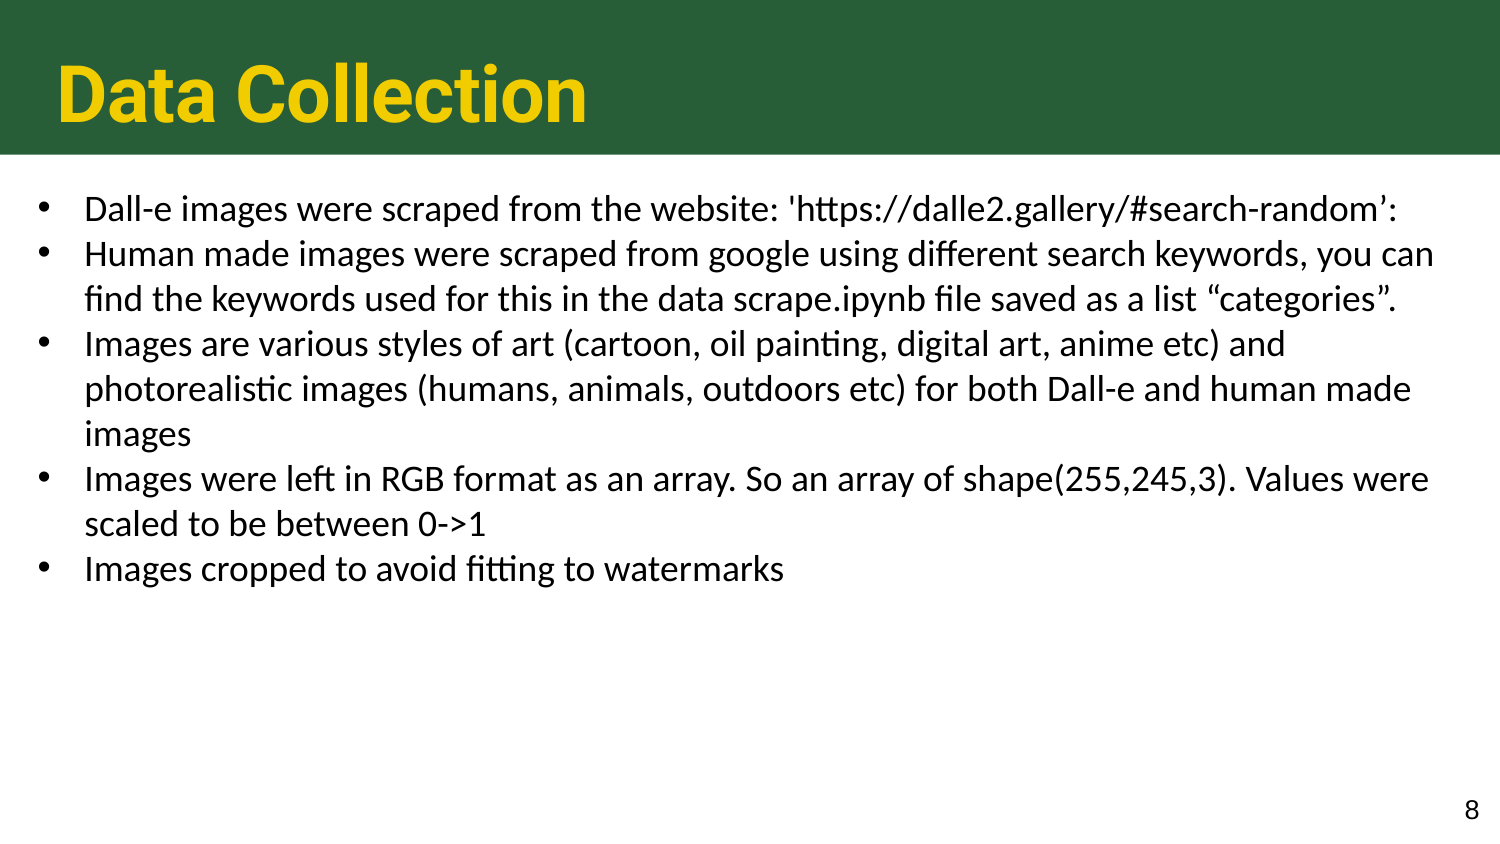

# Data Collection
Dall-e images were scraped from the website: 'https://dalle2.gallery/#search-random’:
Human made images were scraped from google using different search keywords, you can find the keywords used for this in the data scrape.ipynb file saved as a list “categories”.
Images are various styles of art (cartoon, oil painting, digital art, anime etc) and photorealistic images (humans, animals, outdoors etc) for both Dall-e and human made images
Images were left in RGB format as an array. So an array of shape(255,245,3). Values were scaled to be between 0->1
Images cropped to avoid fitting to watermarks
8